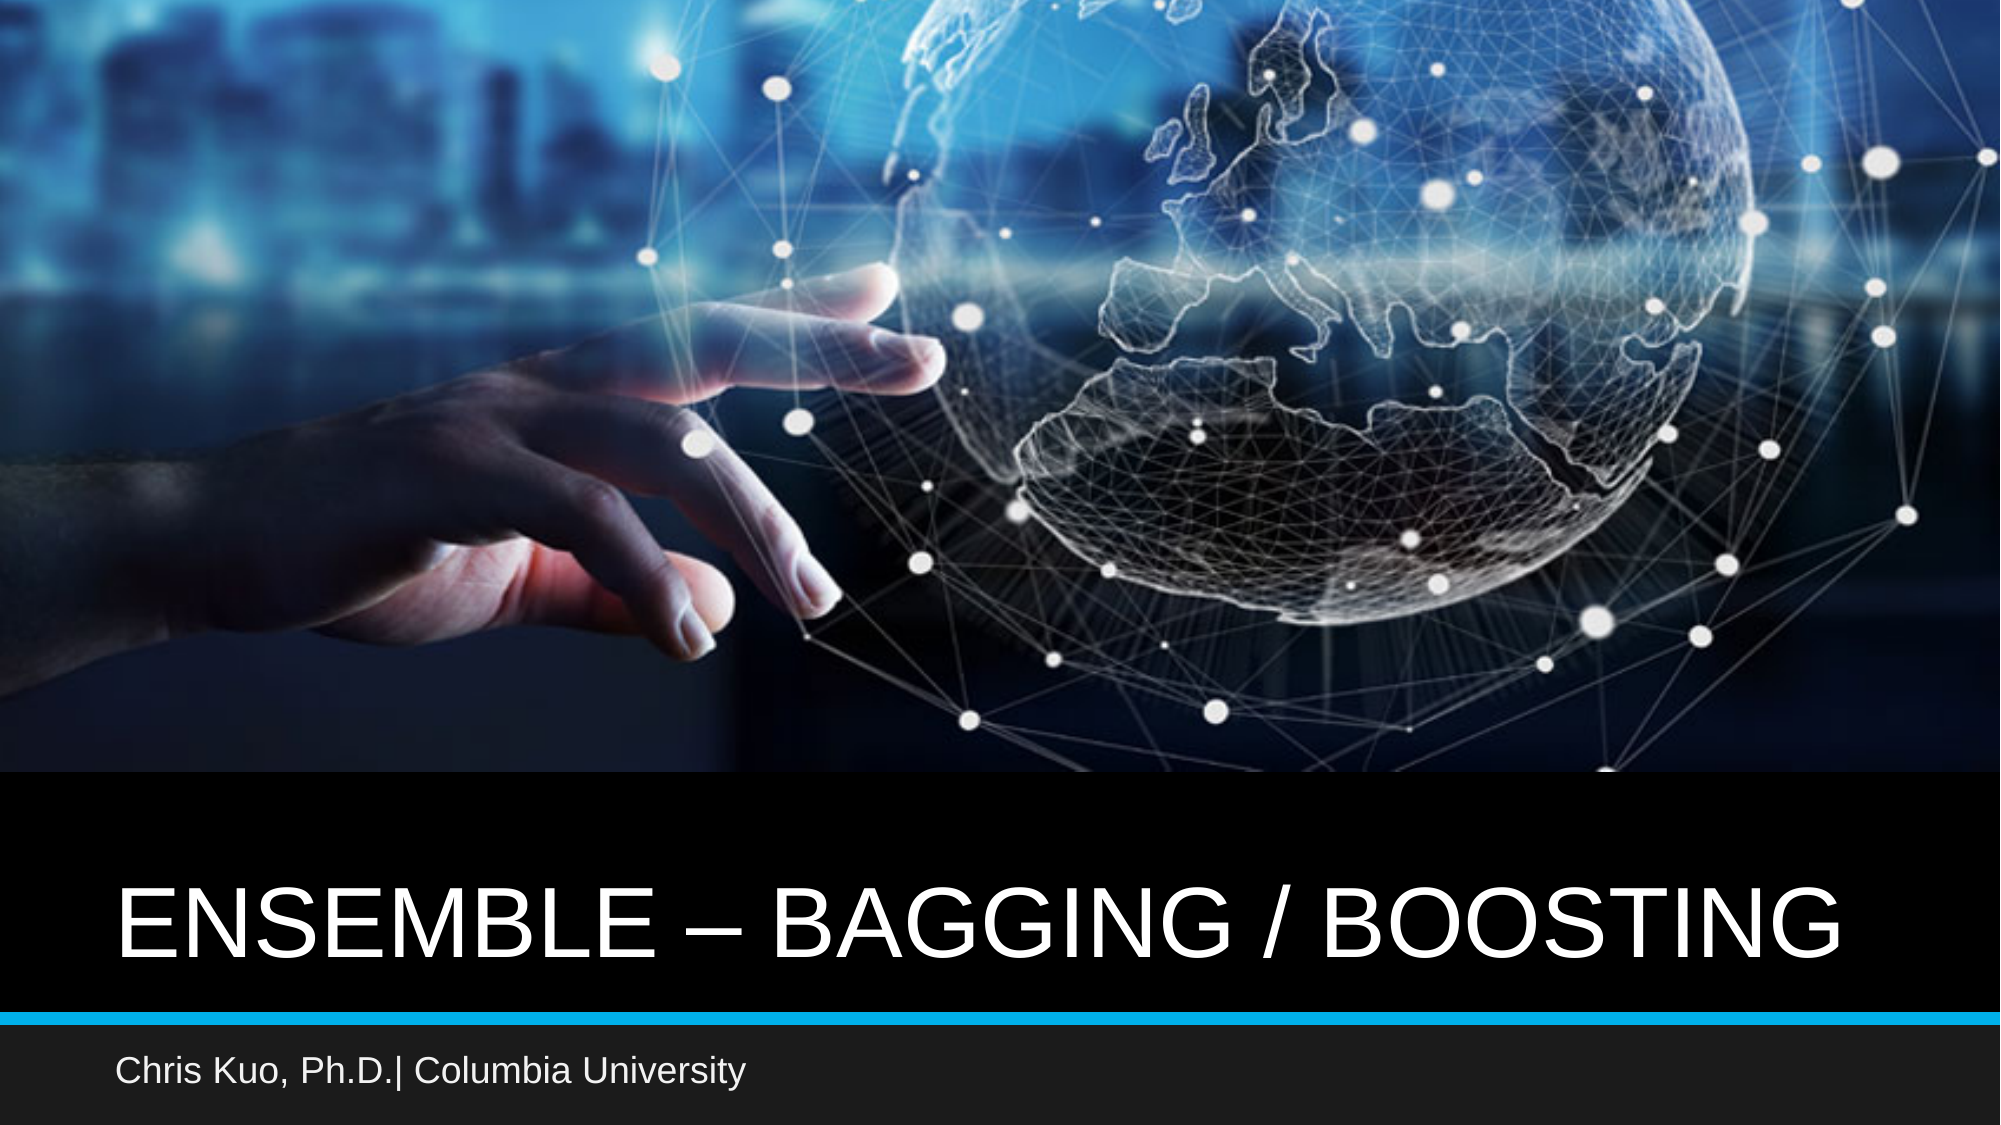

# ENSEMBLE – BAGGING / BOOSTING
Chris Kuo, Ph.D.| Columbia University